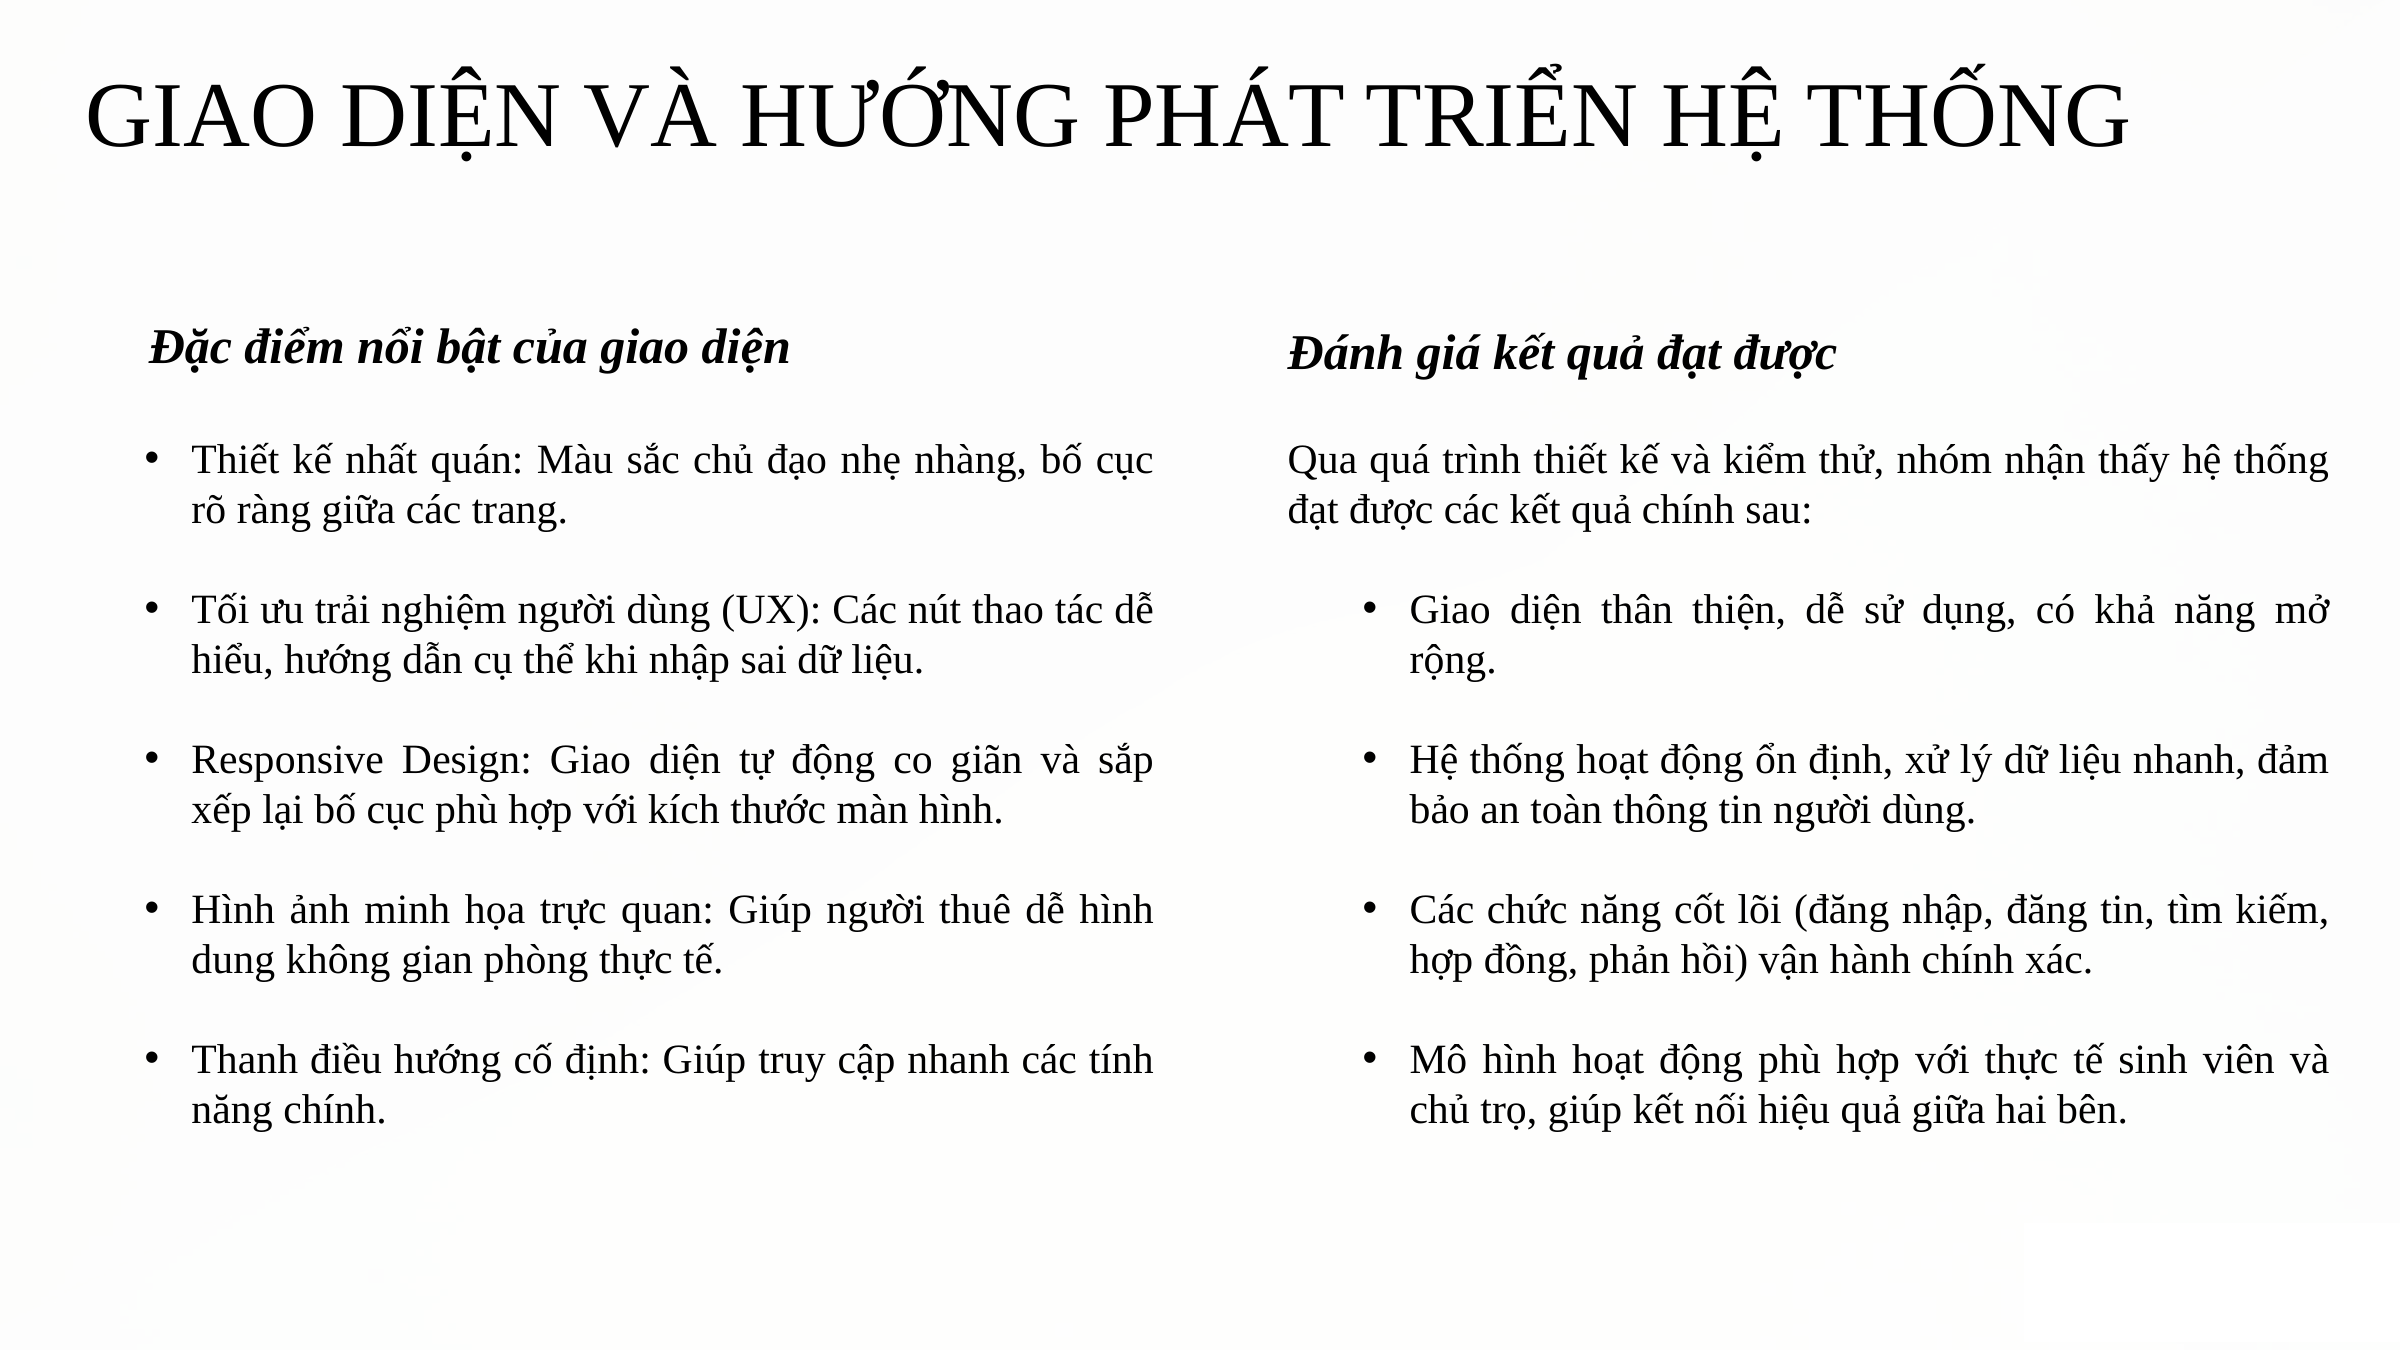

GIAO DIỆN VÀ HƯỚNG PHÁT TRIỂN HỆ THỐNG
Đặc điểm nổi bật của giao diện
Đánh giá kết quả đạt được
Qua quá trình thiết kế và kiểm thử, nhóm nhận thấy hệ thống đạt được các kết quả chính sau:

Giao diện thân thiện, dễ sử dụng, có khả năng mở rộng.

Hệ thống hoạt động ổn định, xử lý dữ liệu nhanh, đảm bảo an toàn thông tin người dùng.

Các chức năng cốt lõi (đăng nhập, đăng tin, tìm kiếm, hợp đồng, phản hồi) vận hành chính xác.

Mô hình hoạt động phù hợp với thực tế sinh viên và chủ trọ, giúp kết nối hiệu quả giữa hai bên.
Thiết kế nhất quán: Màu sắc chủ đạo nhẹ nhàng, bố cục rõ ràng giữa các trang.

Tối ưu trải nghiệm người dùng (UX): Các nút thao tác dễ hiểu, hướng dẫn cụ thể khi nhập sai dữ liệu.

Responsive Design: Giao diện tự động co giãn và sắp xếp lại bố cục phù hợp với kích thước màn hình.

Hình ảnh minh họa trực quan: Giúp người thuê dễ hình dung không gian phòng thực tế.

Thanh điều hướng cố định: Giúp truy cập nhanh các tính năng chính.